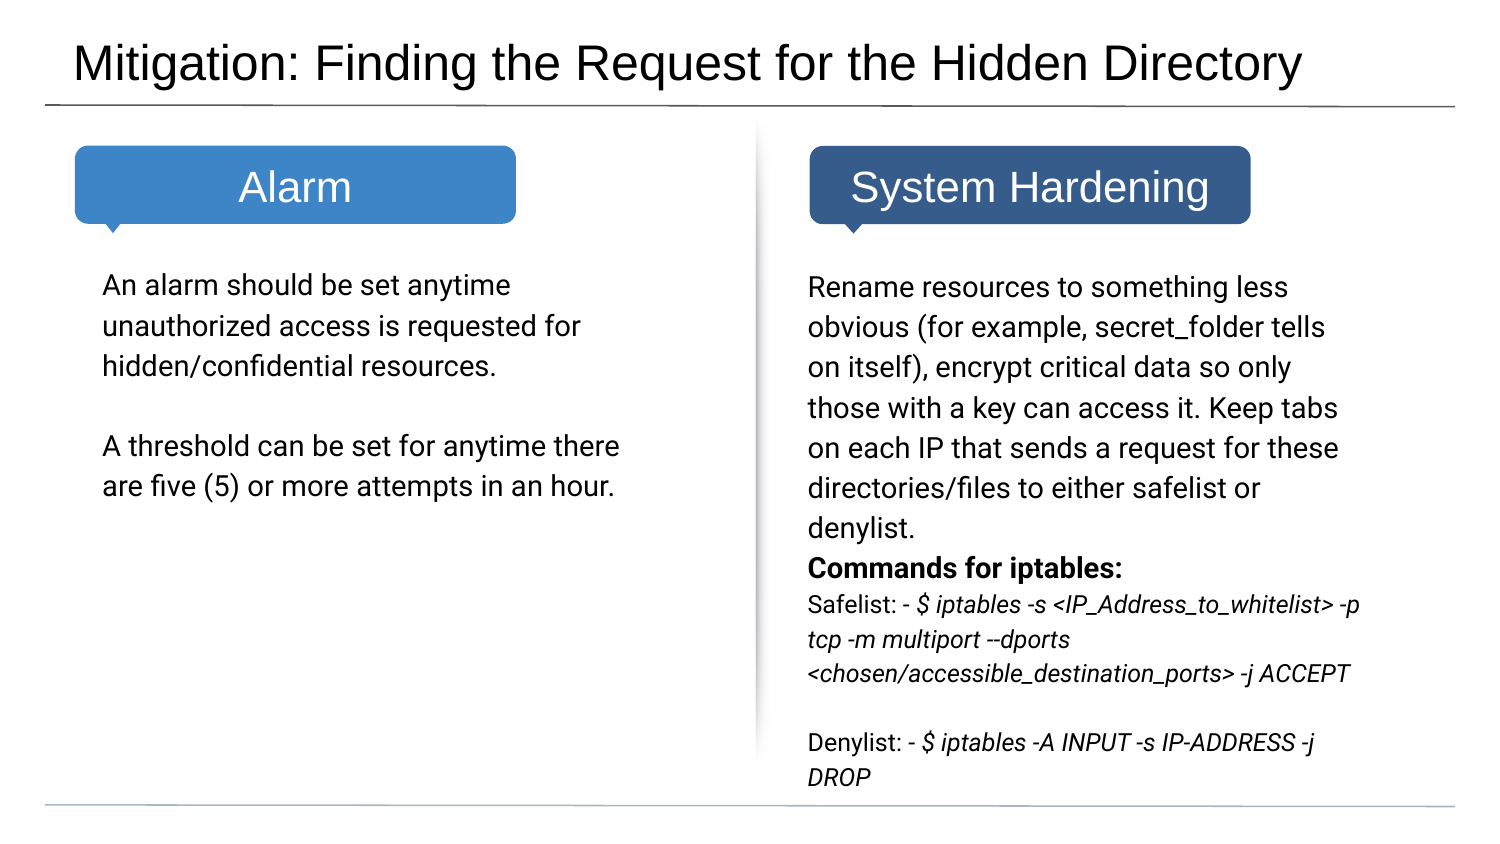

# Mitigation: Finding the Request for the Hidden Directory
An alarm should be set anytime unauthorized access is requested for hidden/confidential resources.

A threshold can be set for anytime there are five (5) or more attempts in an hour.

Rename resources to something less obvious (for example, secret_folder tells on itself), encrypt critical data so only those with a key can access it. Keep tabs on each IP that sends a request for these directories/files to either safelist or denylist.
Commands for iptables:
Safelist: - $ iptables -s <IP_Address_to_whitelist> -p tcp -m multiport --dports <chosen/accessible_destination_ports> -j ACCEPT

Denylist: - $ iptables -A INPUT -s IP-ADDRESS -j DROP